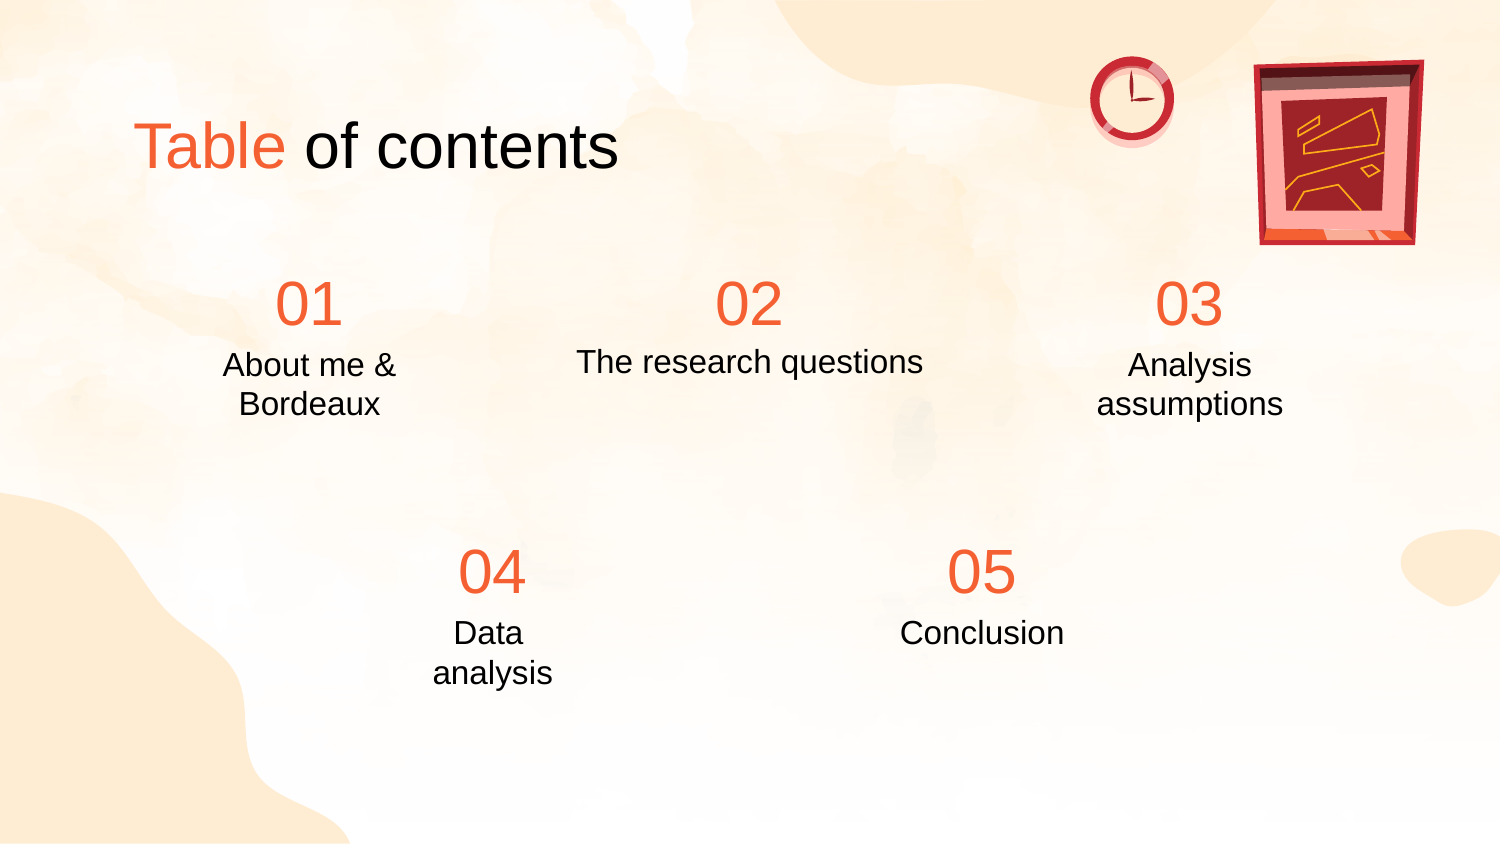

Table of contents
# 01
02
03
The research questions
About me &
Bordeaux
Analysis
assumptions

04
05
Data
analysis
Conclusion